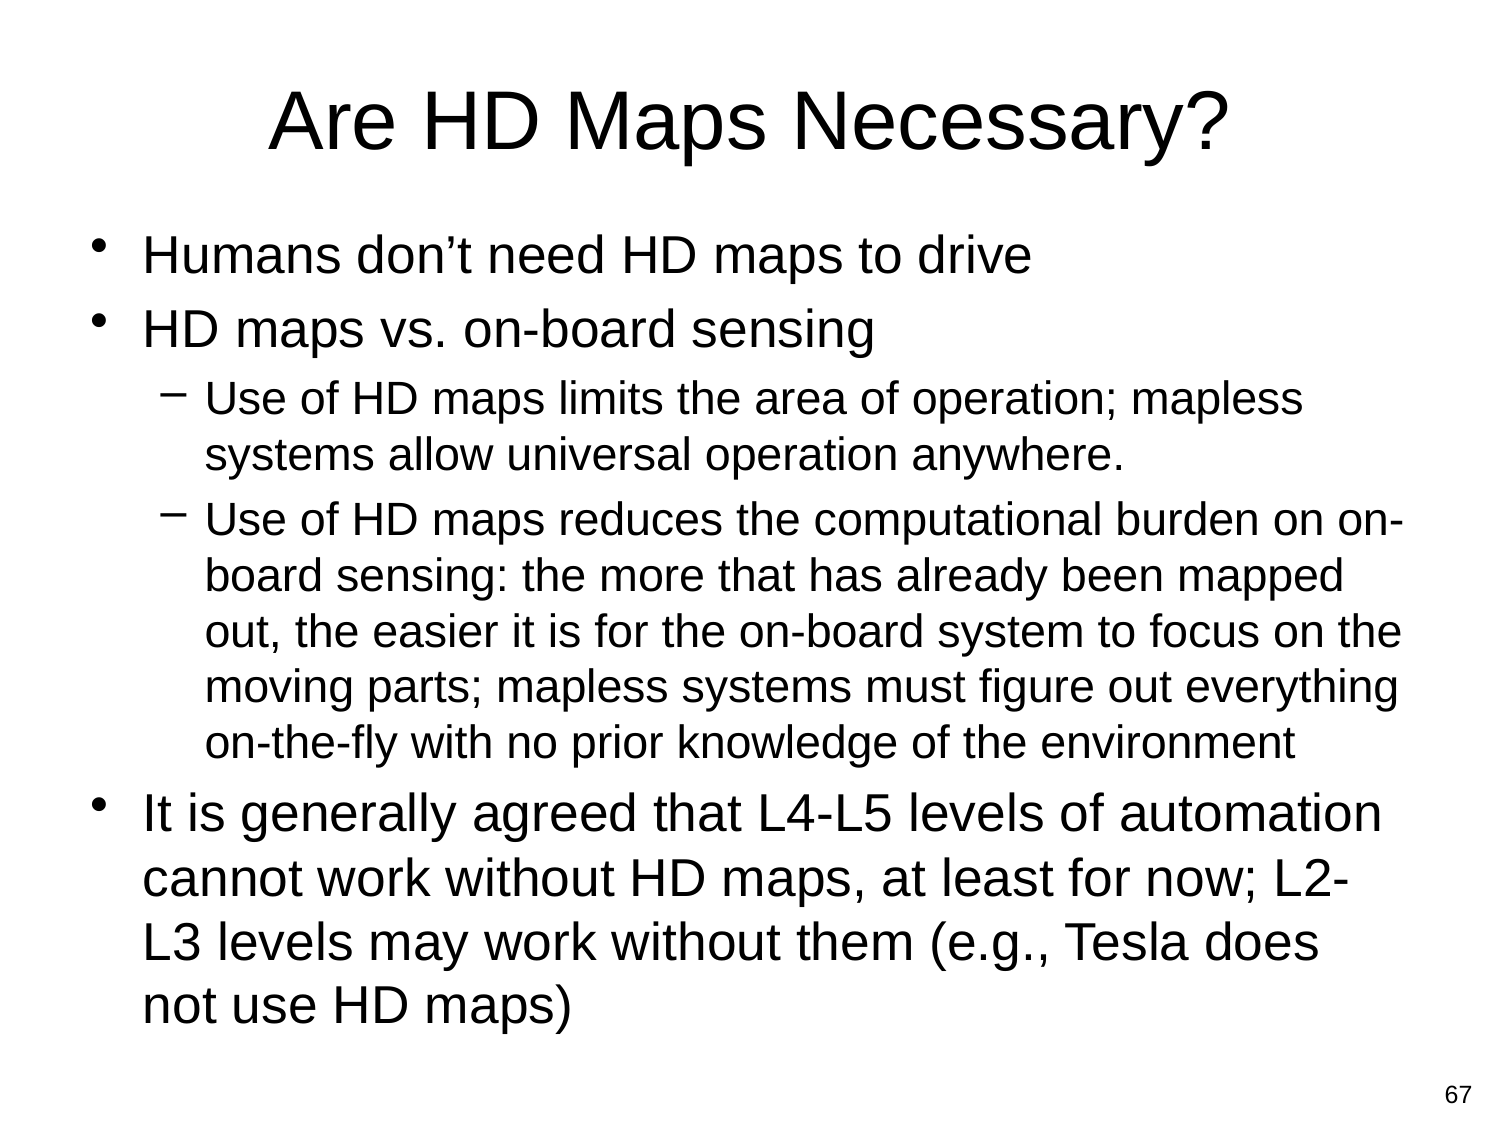

# Are HD Maps Necessary?
Humans don’t need HD maps to drive
HD maps vs. on-board sensing
Use of HD maps limits the area of operation; mapless systems allow universal operation anywhere.
Use of HD maps reduces the computational burden on on-board sensing: the more that has already been mapped out, the easier it is for the on-board system to focus on the moving parts; mapless systems must figure out everything on-the-fly with no prior knowledge of the environment
It is generally agreed that L4-L5 levels of automation cannot work without HD maps, at least for now; L2-L3 levels may work without them (e.g., Tesla does not use HD maps)
67